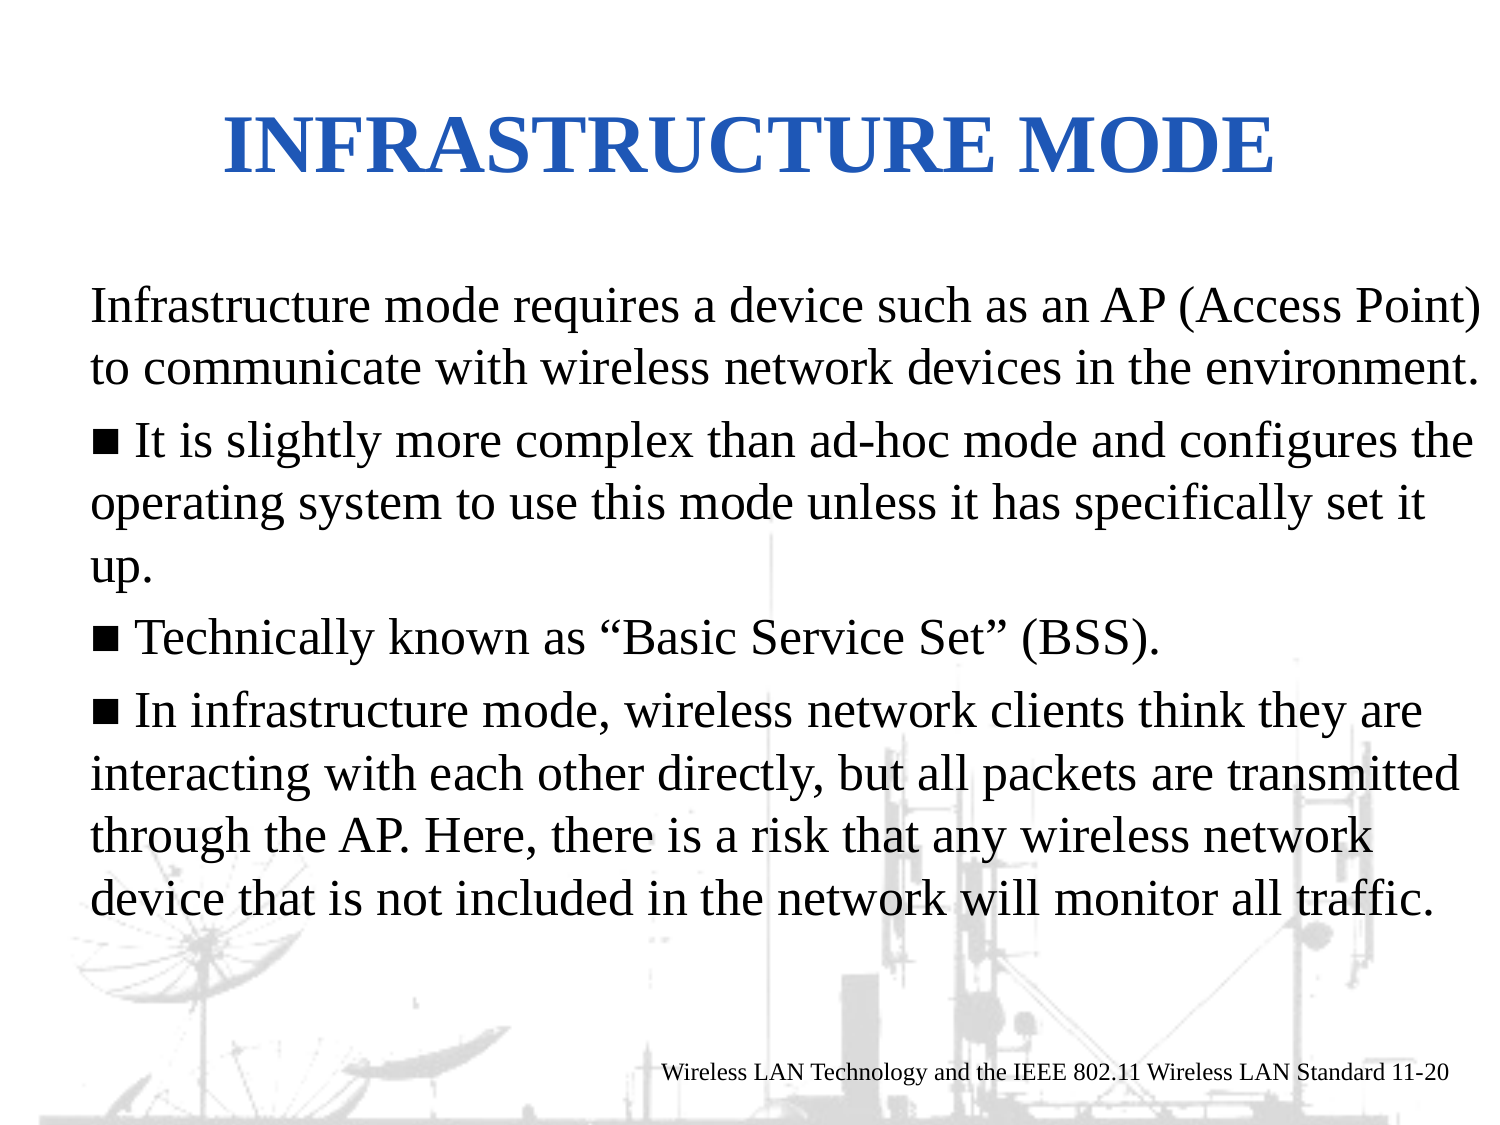

# Infrastructure Mode
Infrastructure mode requires a device such as an AP (Access Point) to communicate with wireless network devices in the environment.
■ It is slightly more complex than ad-hoc mode and configures the operating system to use this mode unless it has specifically set it up.
■ Technically known as “Basic Service Set” (BSS).
■ In infrastructure mode, wireless network clients think they are interacting with each other directly, but all packets are transmitted through the AP. Here, there is a risk that any wireless network device that is not included in the network will monitor all traffic.
Wireless LAN Technology and the IEEE 802.11 Wireless LAN Standard 11-20